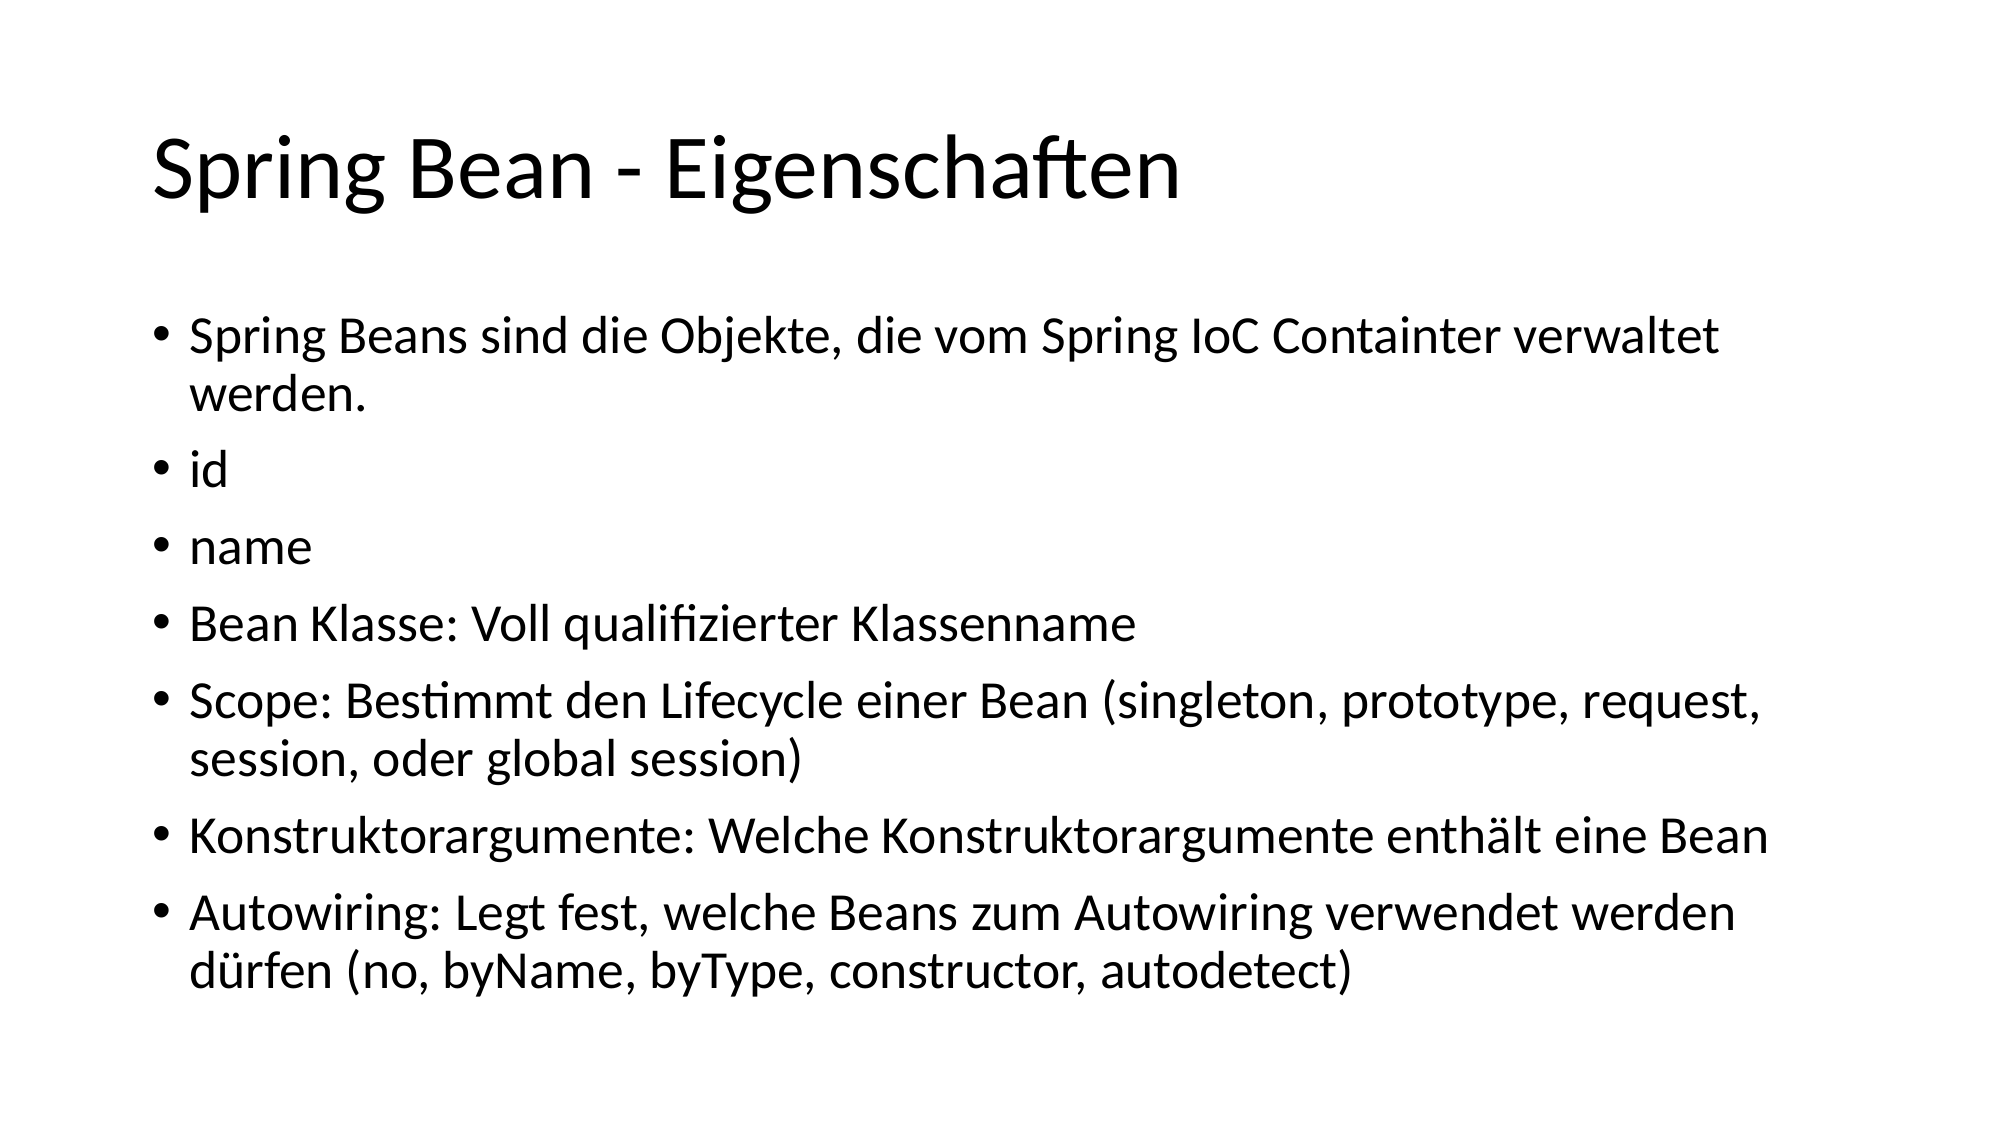

# Spring Bean - Eigenschaften
Spring Beans sind die Objekte, die vom Spring IoC Containter verwaltet werden.
id
name
Bean Klasse: Voll qualifizierter Klassenname
Scope: Bestimmt den Lifecycle einer Bean (singleton, prototype, request, session, oder global session)
Konstruktorargumente: Welche Konstruktorargumente enthält eine Bean
Autowiring: Legt fest, welche Beans zum Autowiring verwendet werden dürfen (no, byName, byType, constructor, autodetect)